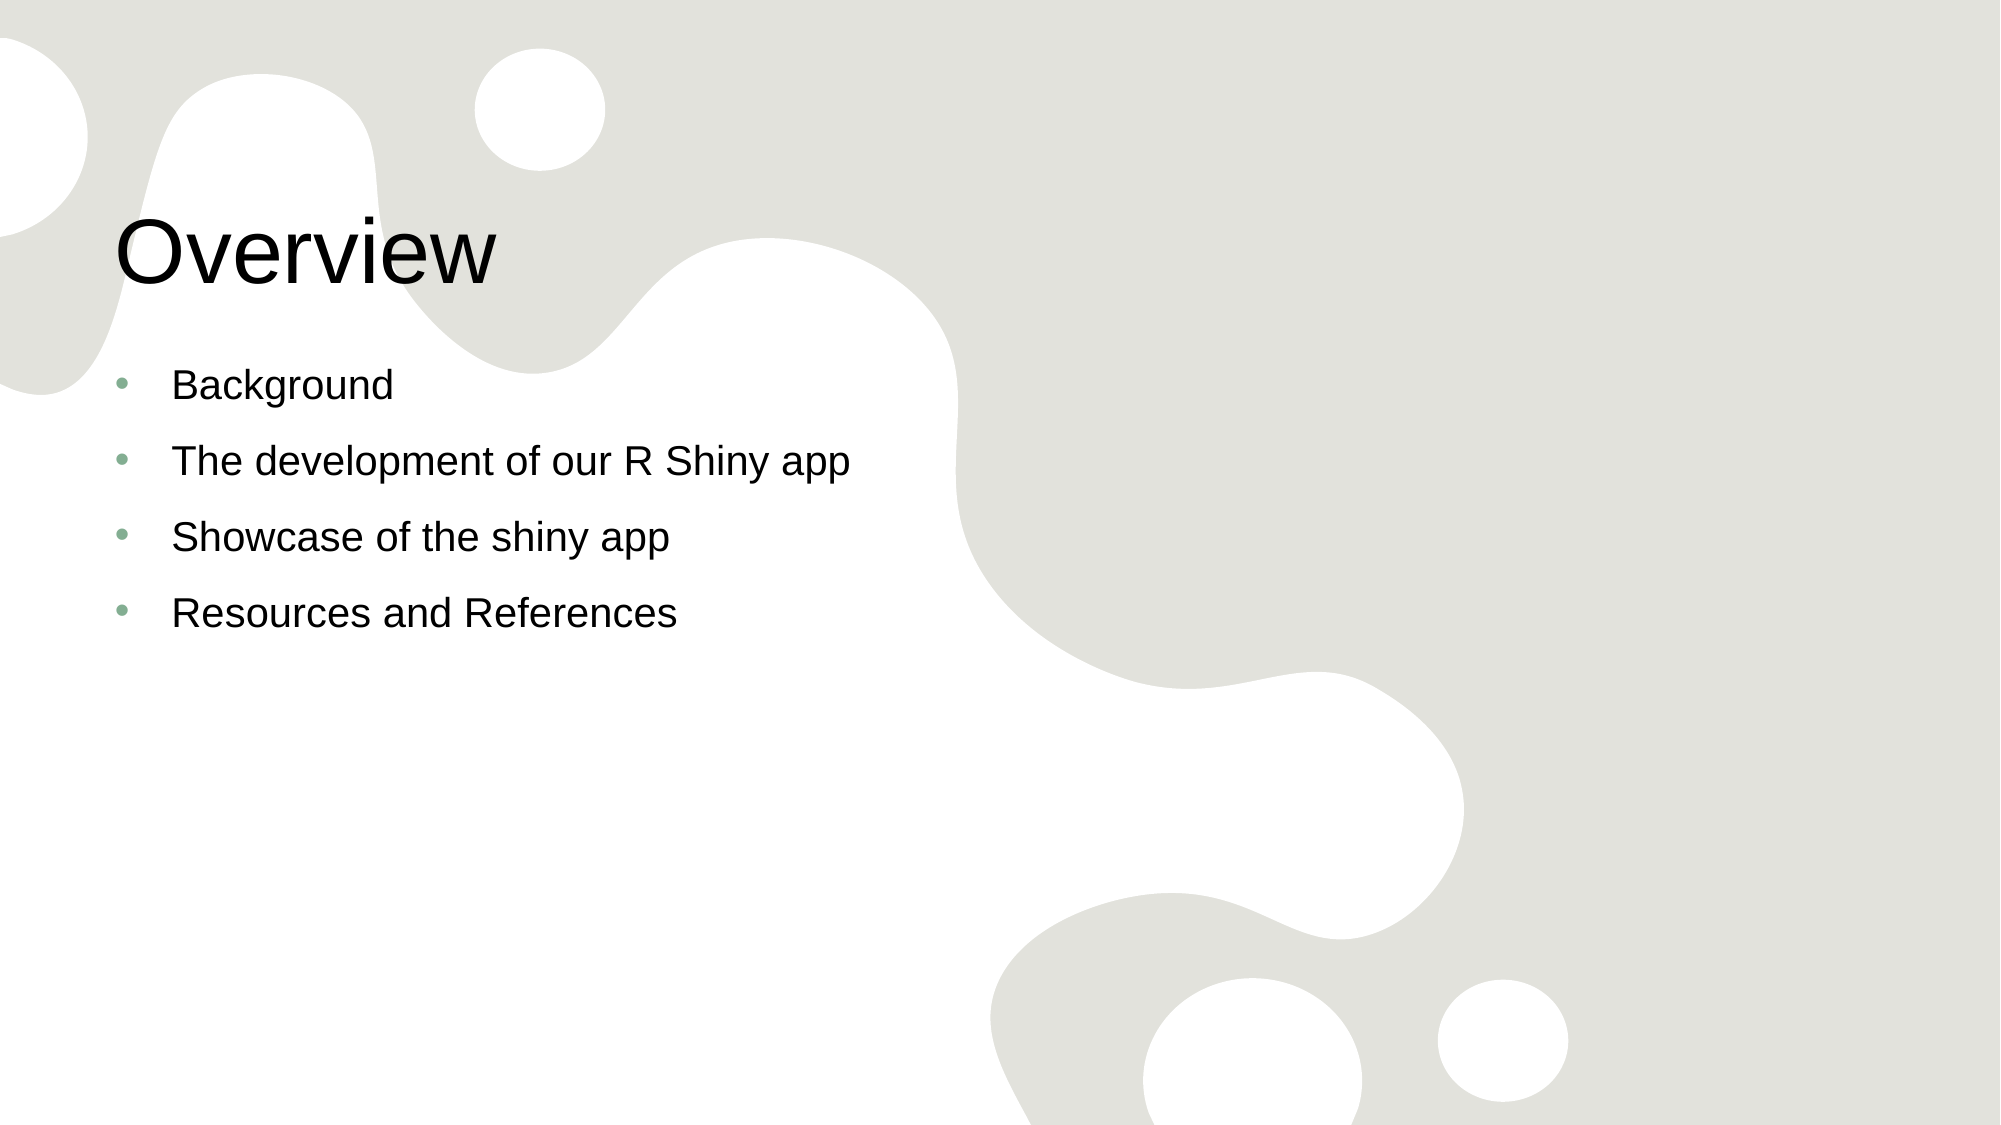

# Overview
Background
The development of our R Shiny app
Showcase of the shiny app
Resources and References